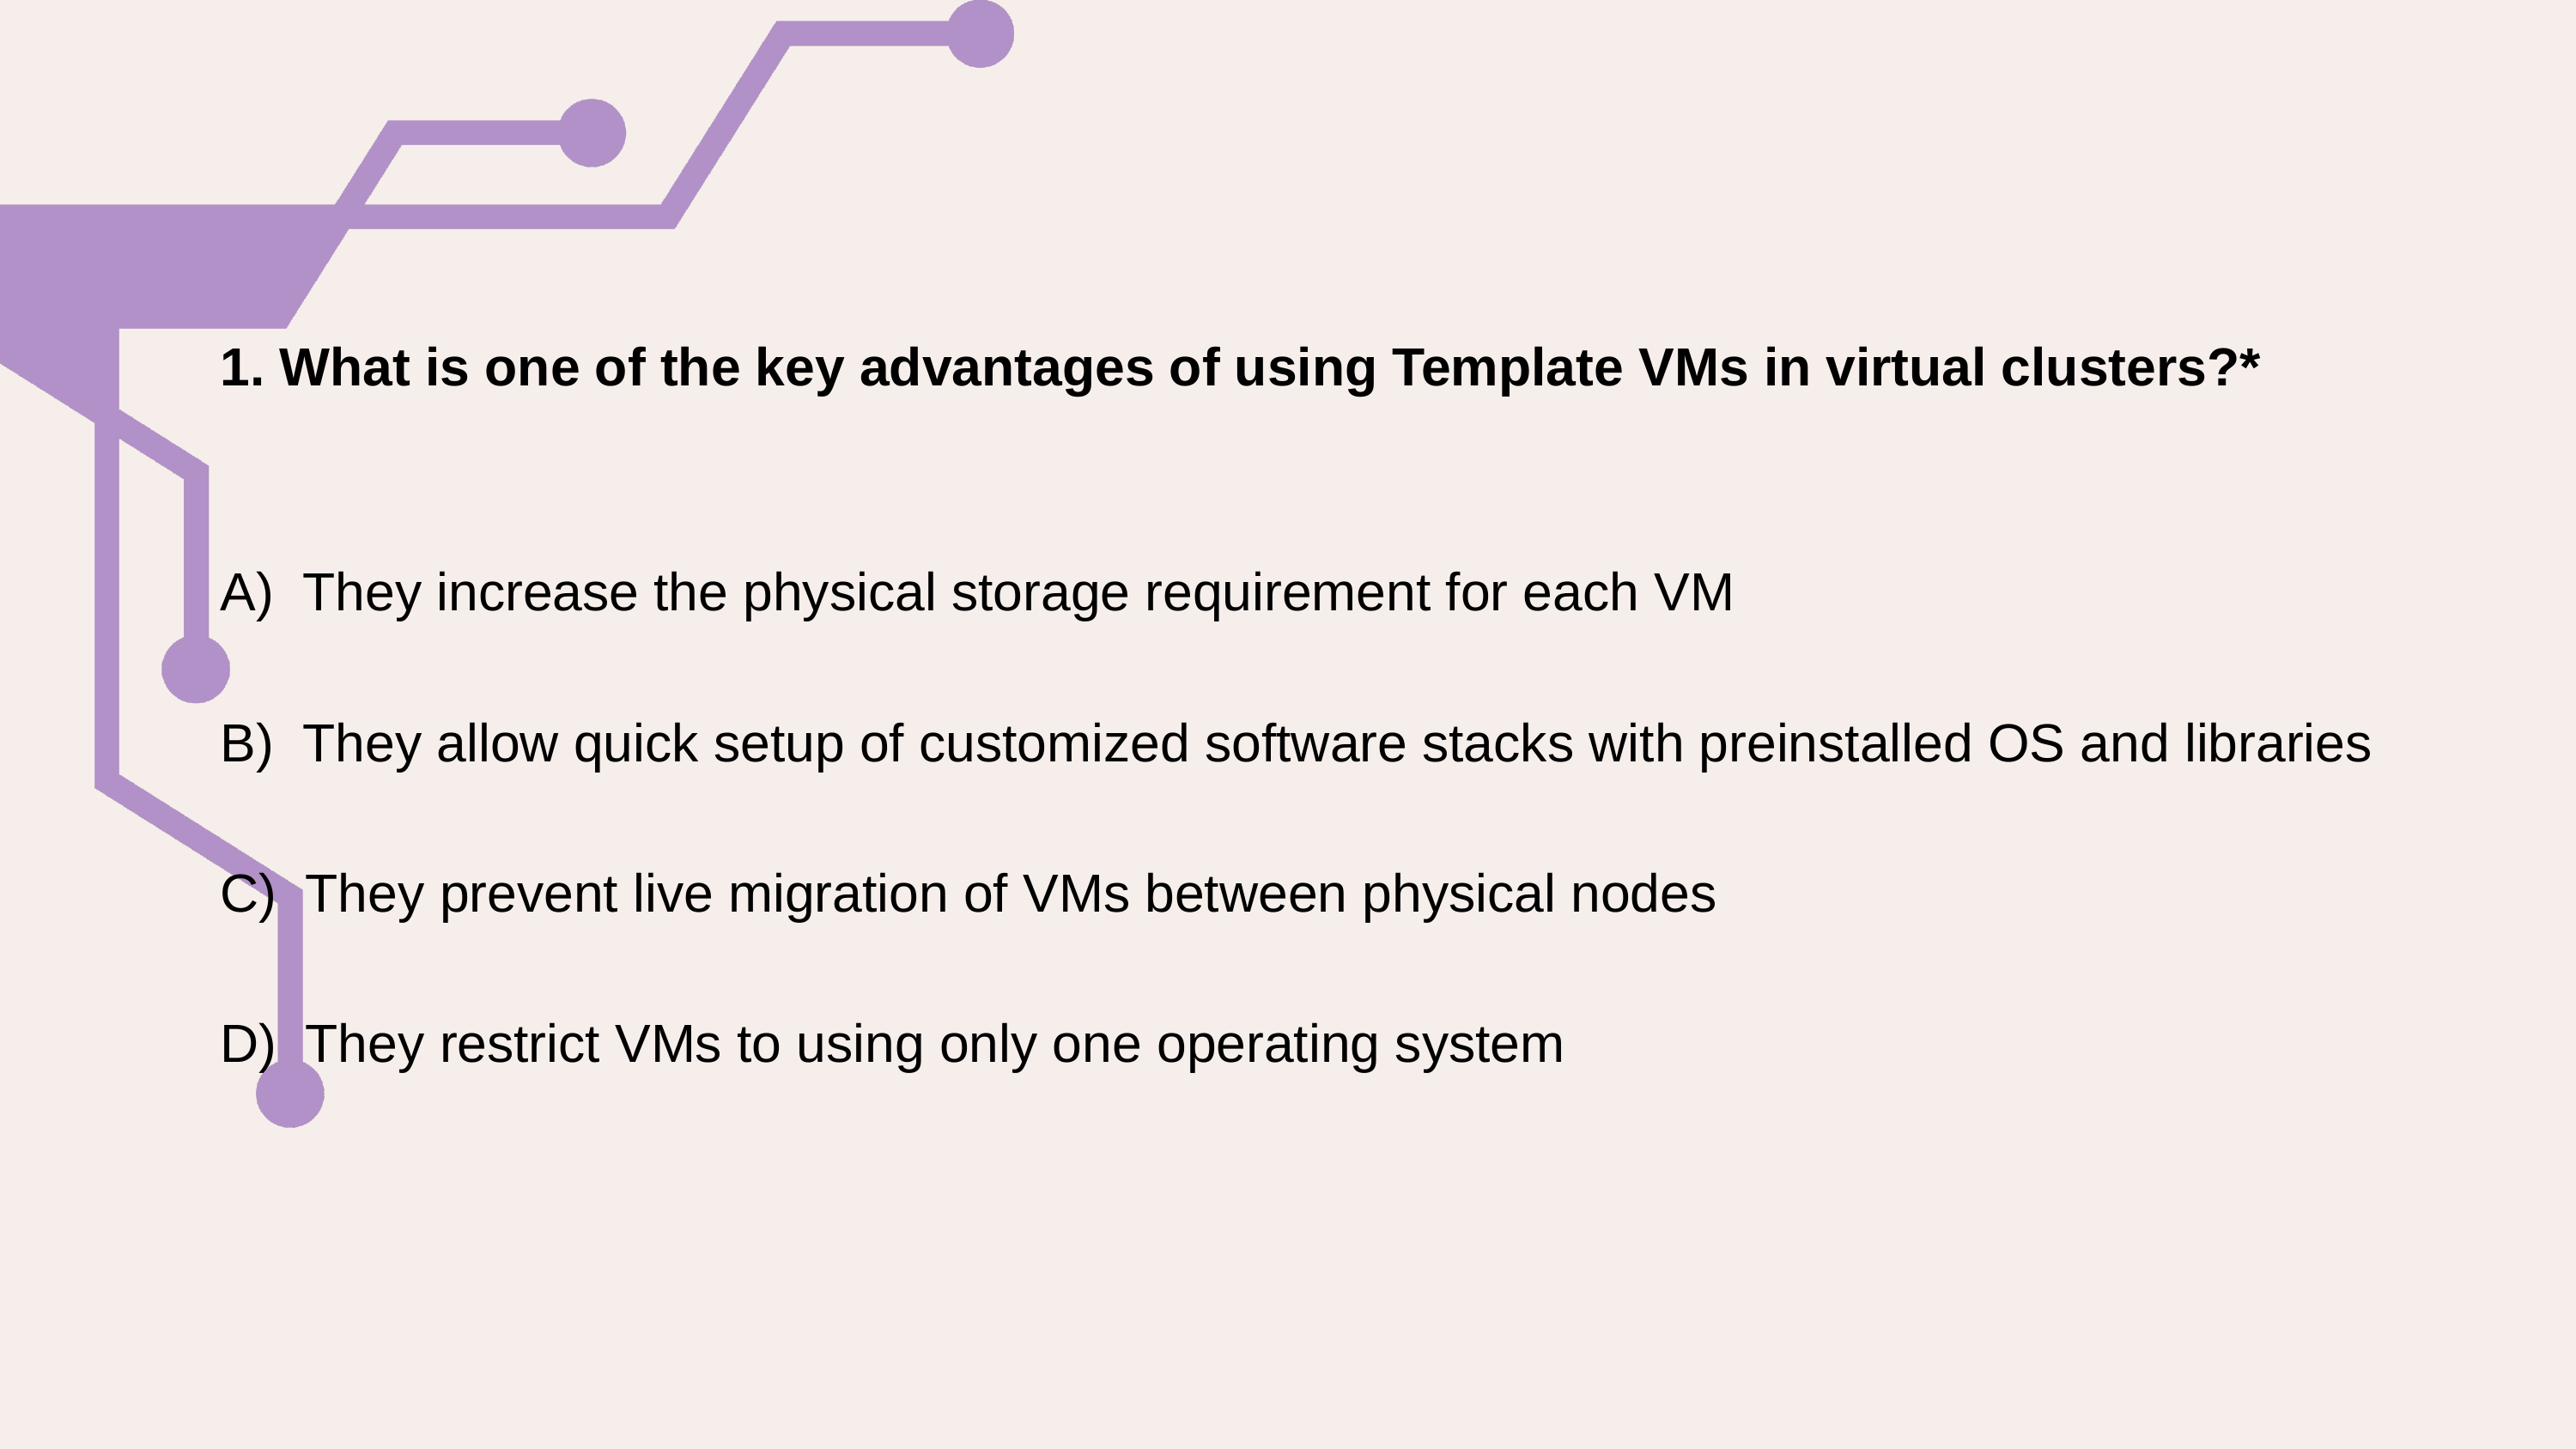

1. What is one of the key advantages of using Template VMs in virtual clusters?*

A)  They increase the physical storage requirement for each VM

B)  They allow quick setup of customized software stacks with preinstalled OS and libraries

C)  They prevent live migration of VMs between physical nodes

D)  They restrict VMs to using only one operating system